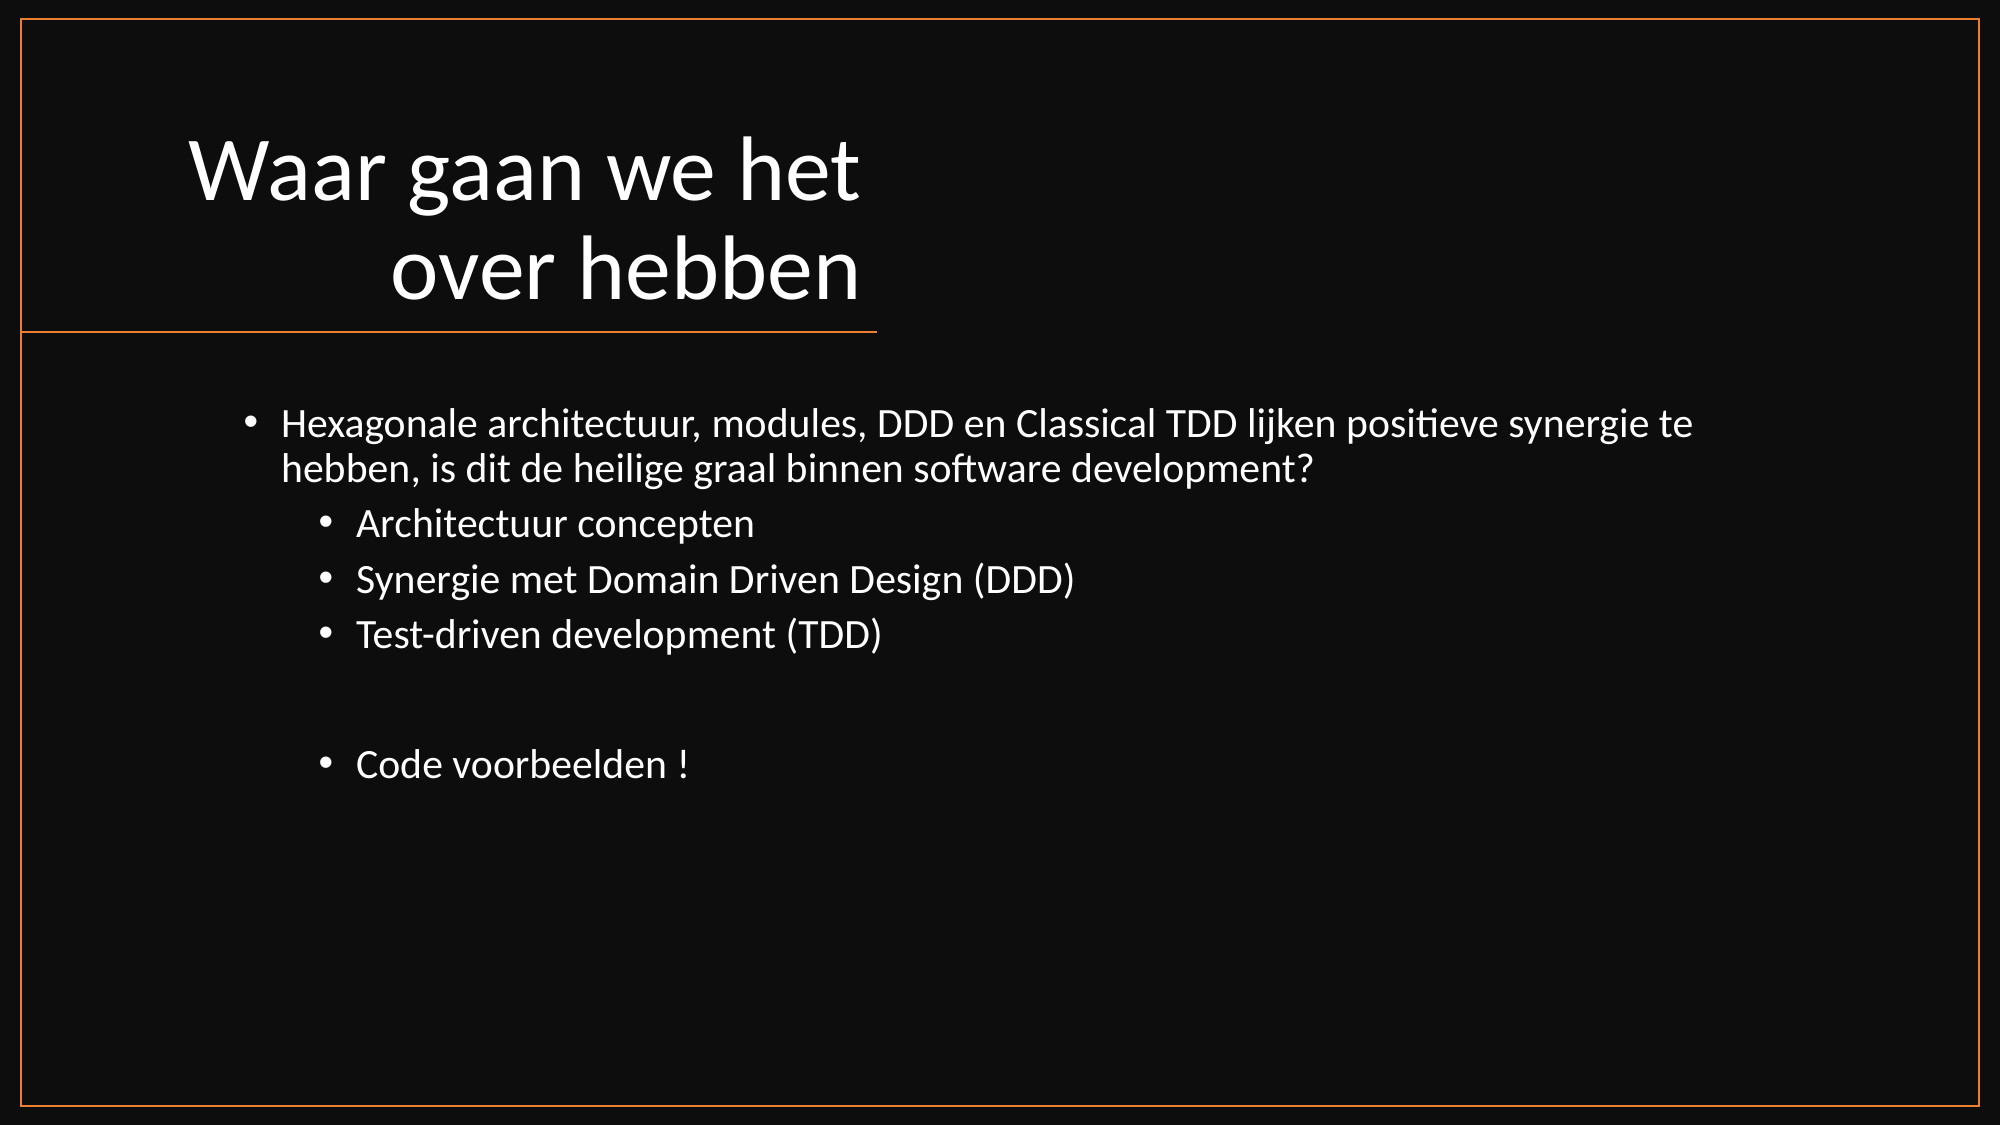

# Waar gaan we het over hebben
Hexagonale architectuur, modules, DDD en Classical TDD lijken positieve synergie te hebben, is dit de heilige graal binnen software development?
Architectuur concepten
Synergie met Domain Driven Design (DDD)
Test-driven development (TDD)

Code voorbeelden !